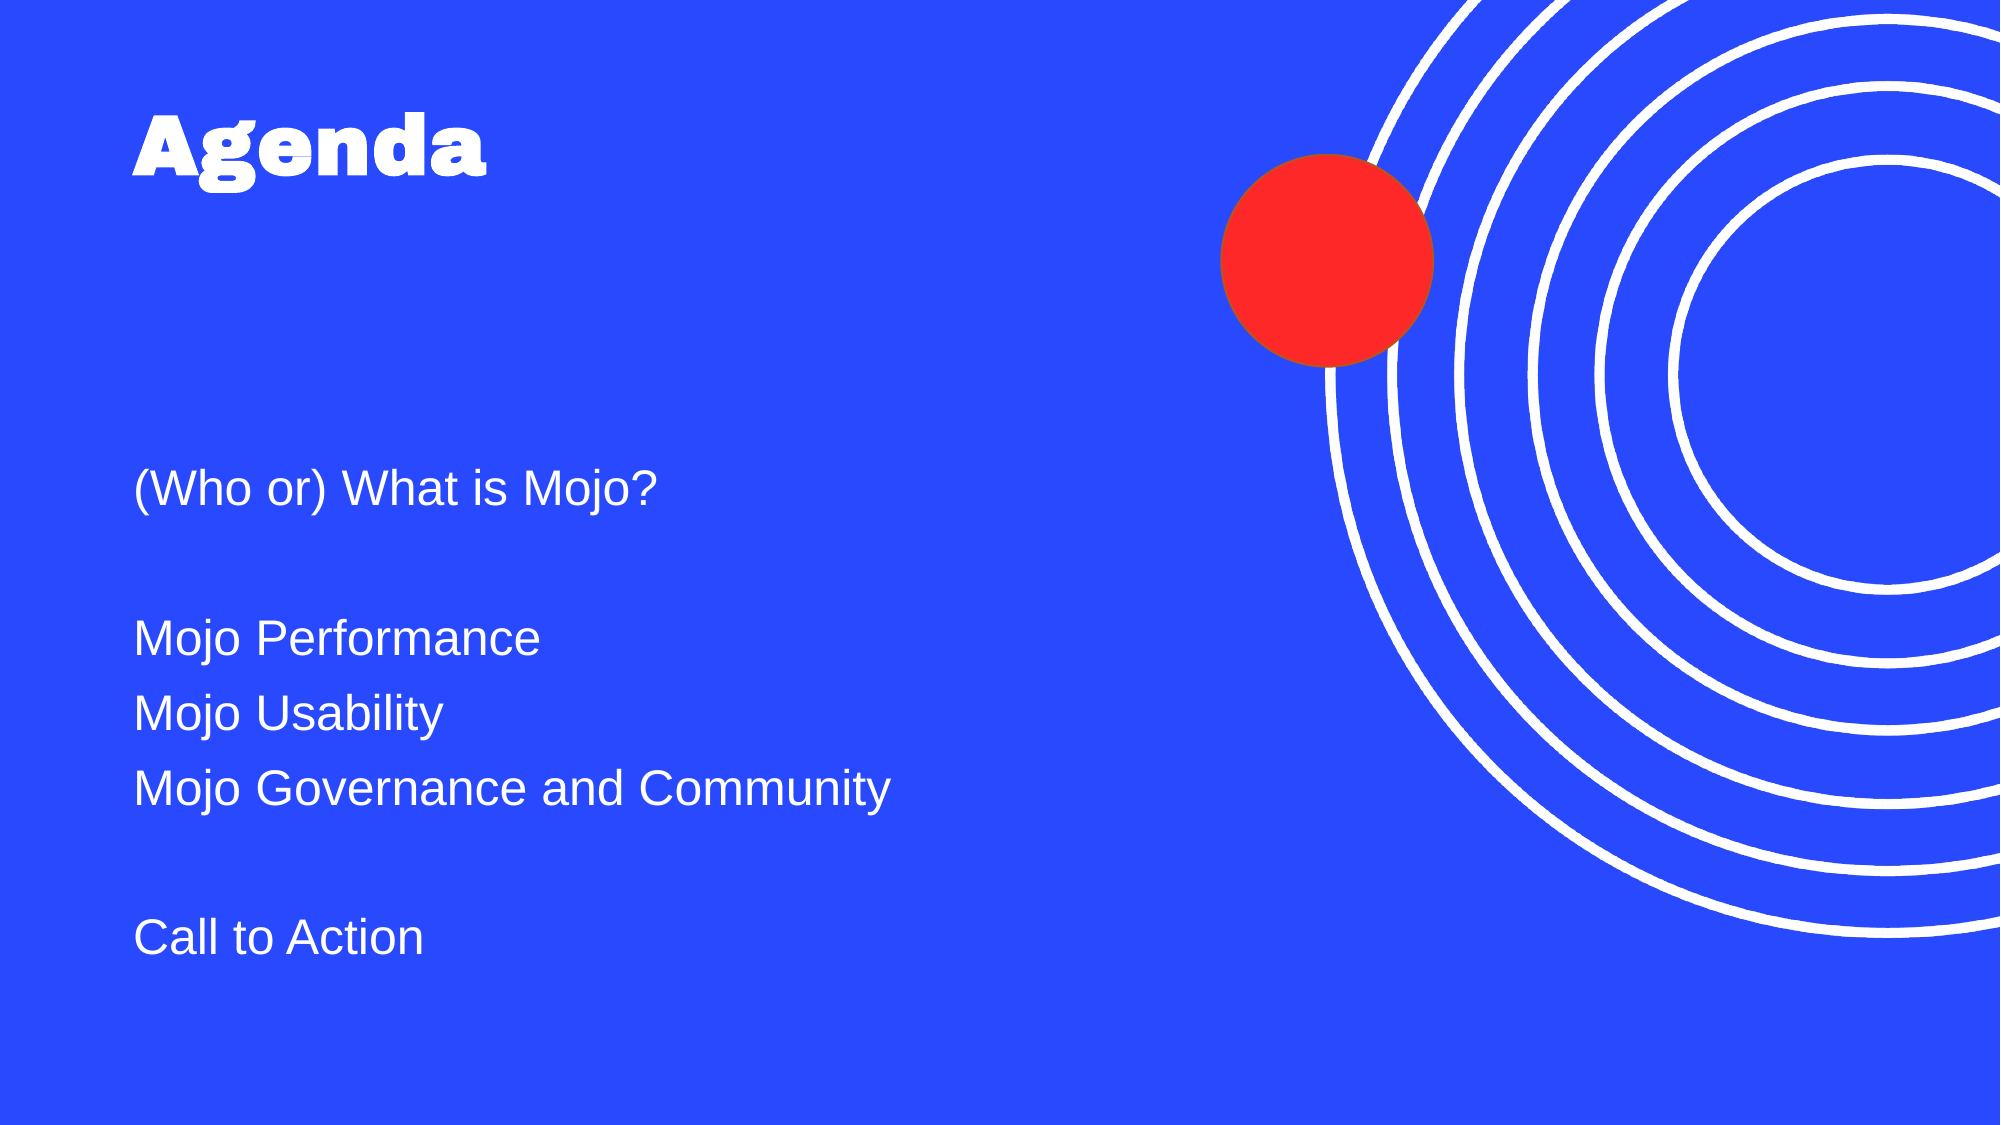

# Agenda
(Who or) What is Mojo?

Mojo Performance
Mojo Usability
Mojo Governance and Community

Call to Action